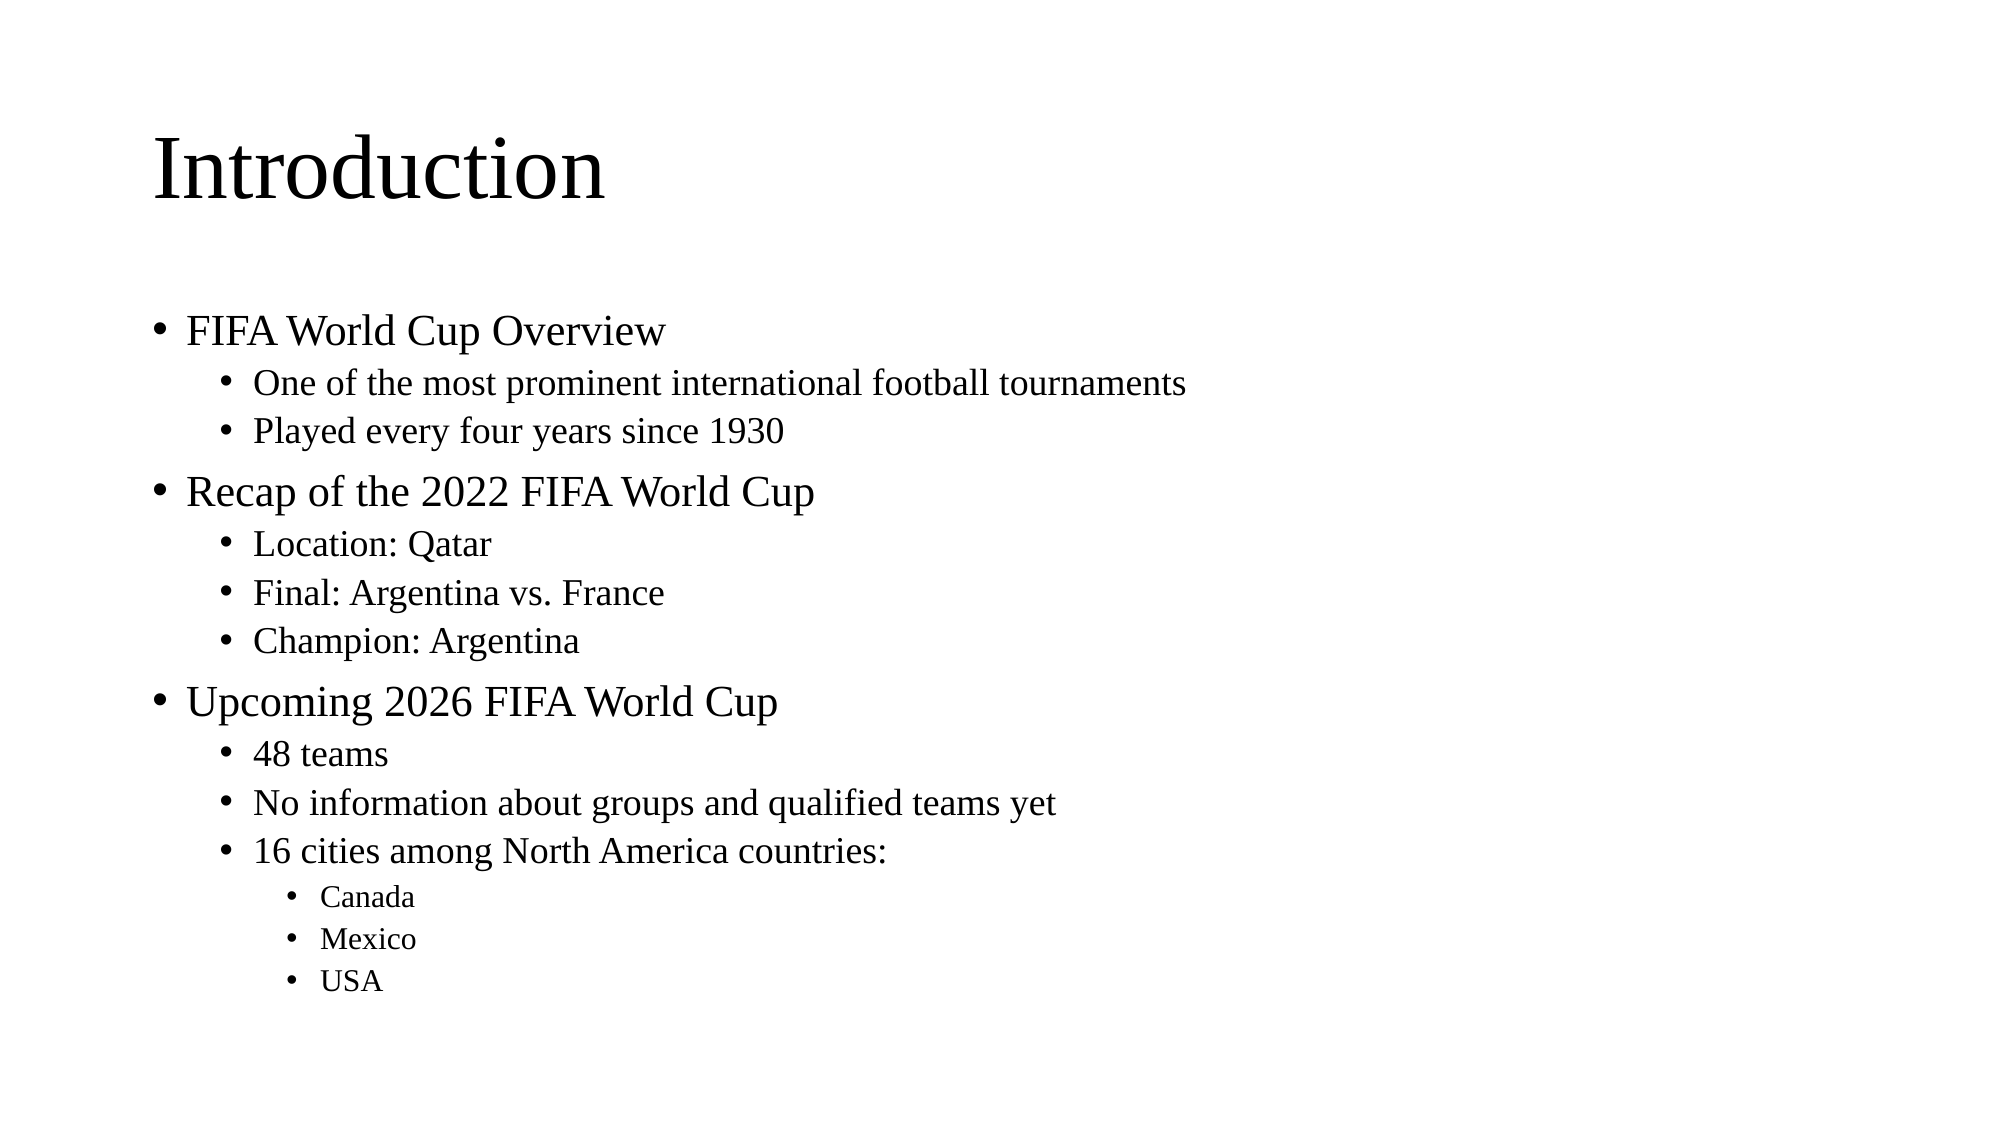

# Introduction
FIFA World Cup Overview
One of the most prominent international football tournaments
Played every four years since 1930
Recap of the 2022 FIFA World Cup
Location: Qatar
Final: Argentina vs. France
Champion: Argentina
Upcoming 2026 FIFA World Cup
48 teams
No information about groups and qualified teams yet
16 cities among North America countries:
Canada
Mexico
USA